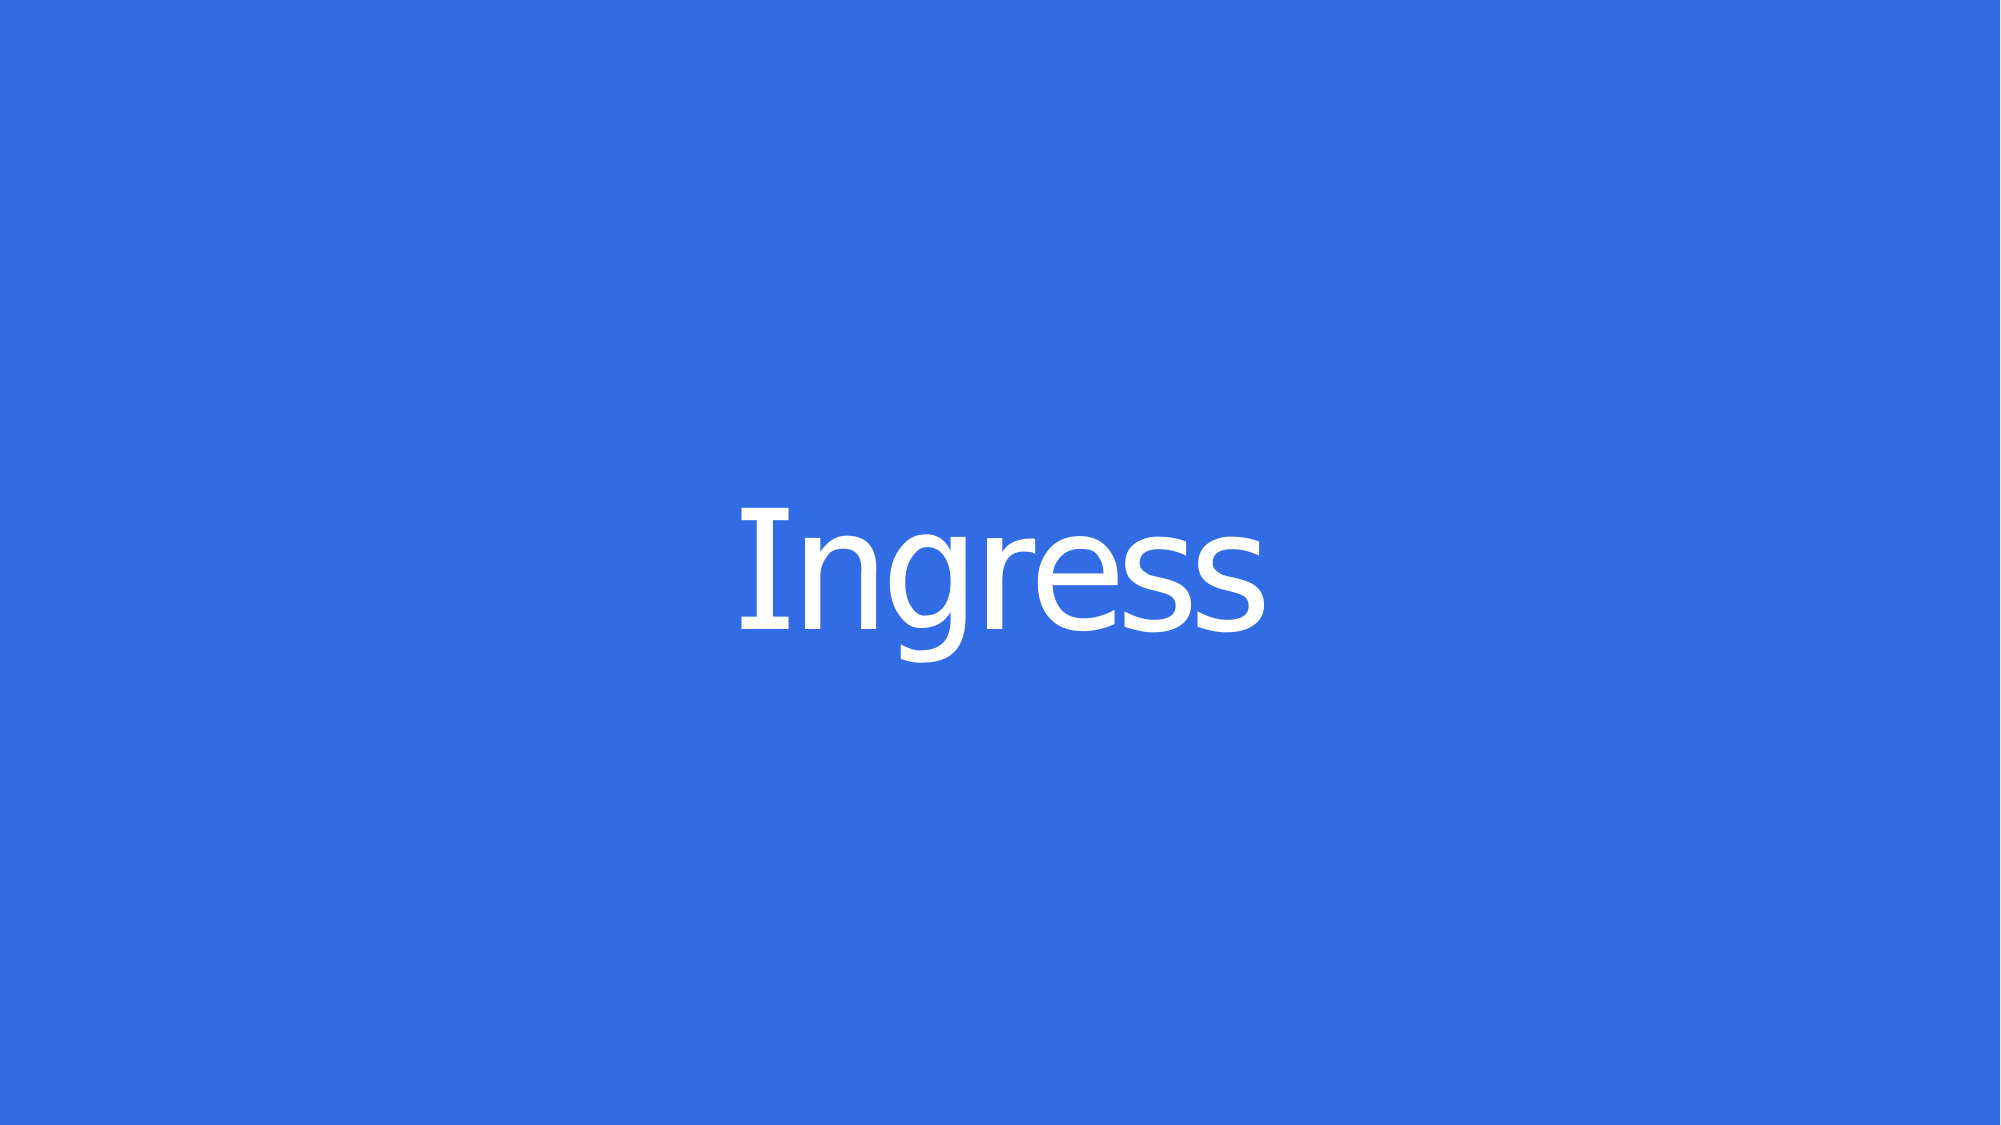

# Ingress
Copyright © Thinknyx Technologies LLP